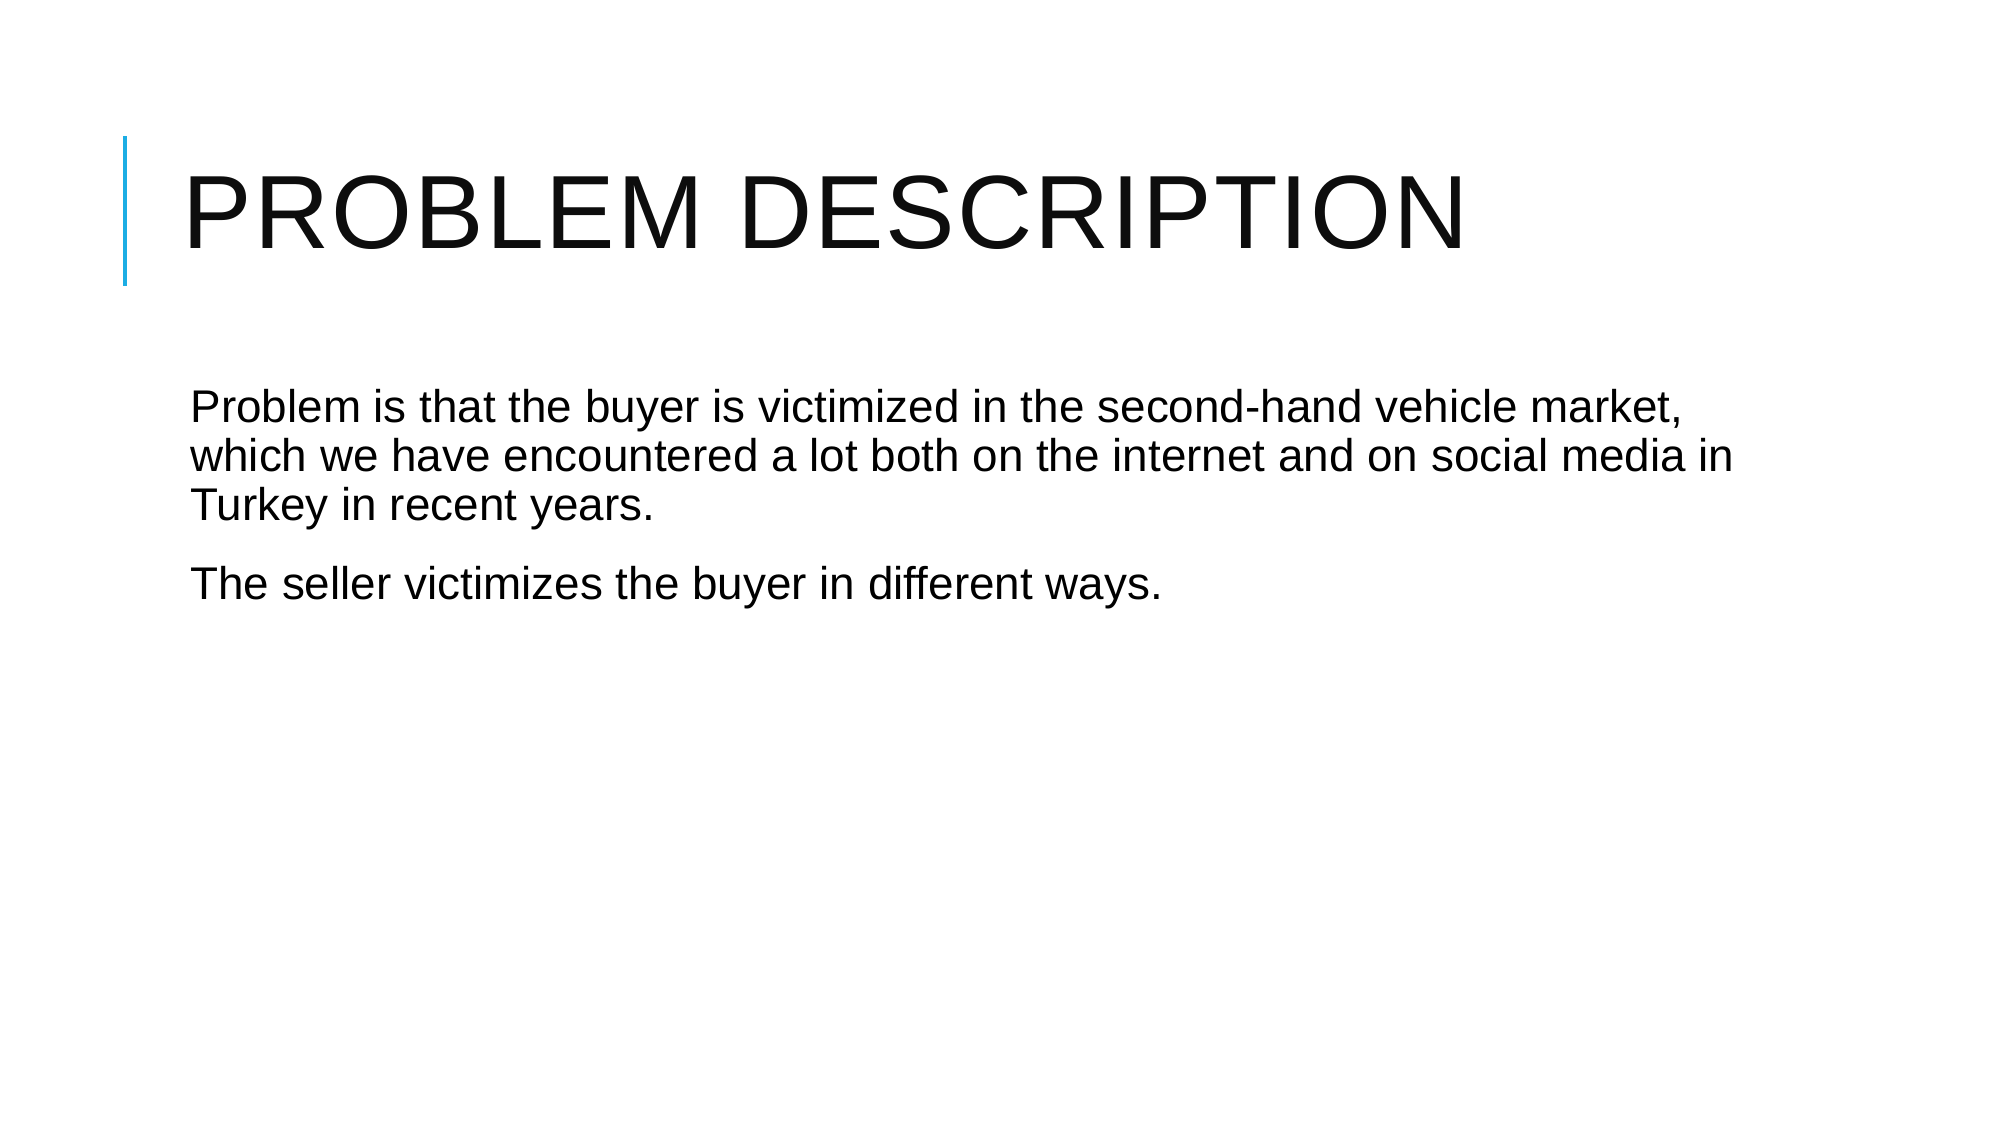

# PROBLEM DESCRIPTION
Problem is that the buyer is victimized in the second-hand vehicle market, which we have encountered a lot both on the internet and on social media in Turkey in recent years.
The seller victimizes the buyer in different ways.